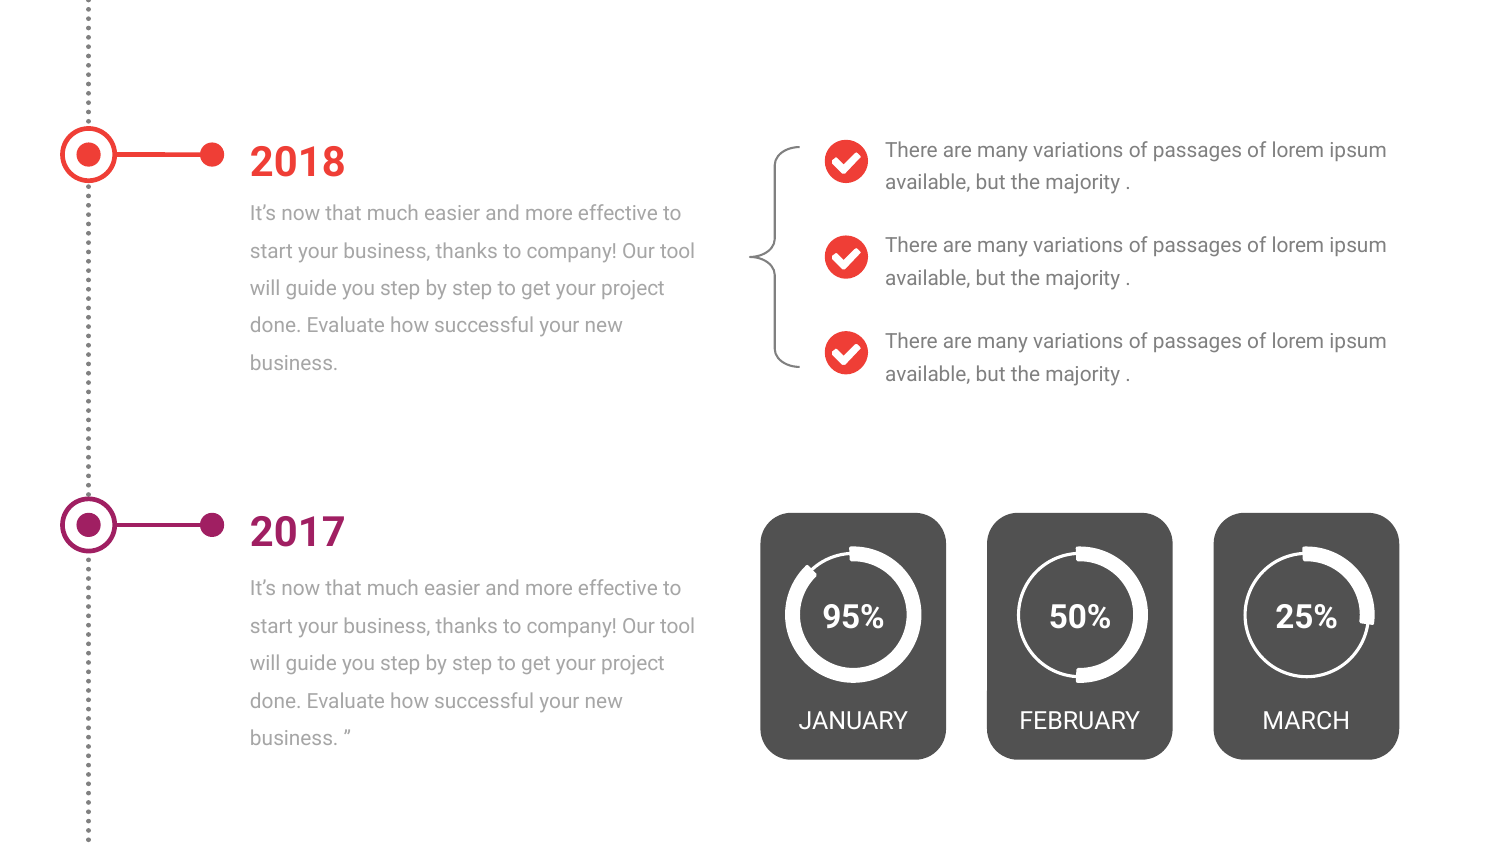

2018

There are many variations of passages of lorem ipsum available, but the majority .
There are many variations of passages of lorem ipsum available, but the majority .

It’s now that much easier and more effective to start your business, thanks to company! Our tool will guide you step by step to get your project done. Evaluate how successful your new business.
There are many variations of passages of lorem ipsum available, but the majority .

2017

95%

50%

25%
It’s now that much easier and more effective to start your business, thanks to company! Our tool will guide you step by step to get your project done. Evaluate how successful your new business. ”
JANUARY
FEBRUARY
MARCH